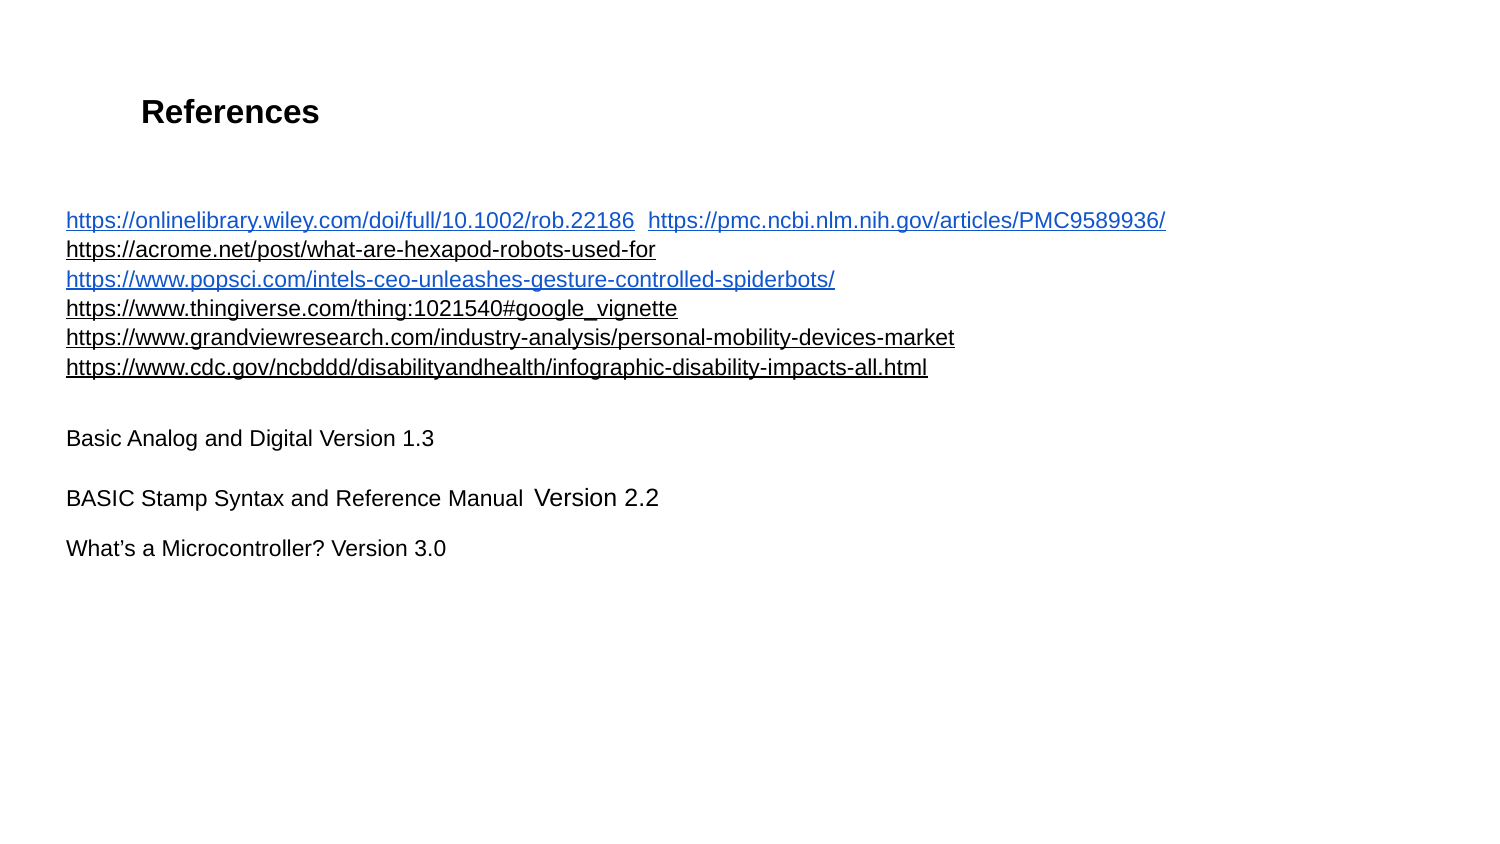

# References
https://onlinelibrary.wiley.com/doi/full/10.1002/rob.22186  https://pmc.ncbi.nlm.nih.gov/articles/PMC9589936/
https://acrome.net/post/what-are-hexapod-robots-used-for
https://www.popsci.com/intels-ceo-unleashes-gesture-controlled-spiderbots/
https://www.thingiverse.com/thing:1021540#google_vignette
https://www.grandviewresearch.com/industry-analysis/personal-mobility-devices-market
https://www.cdc.gov/ncbddd/disabilityandhealth/infographic-disability-impacts-all.html

Basic Analog and Digital Version 1.3
BASIC Stamp Syntax and Reference Manual Version 2.2
What’s a Microcontroller? Version 3.0